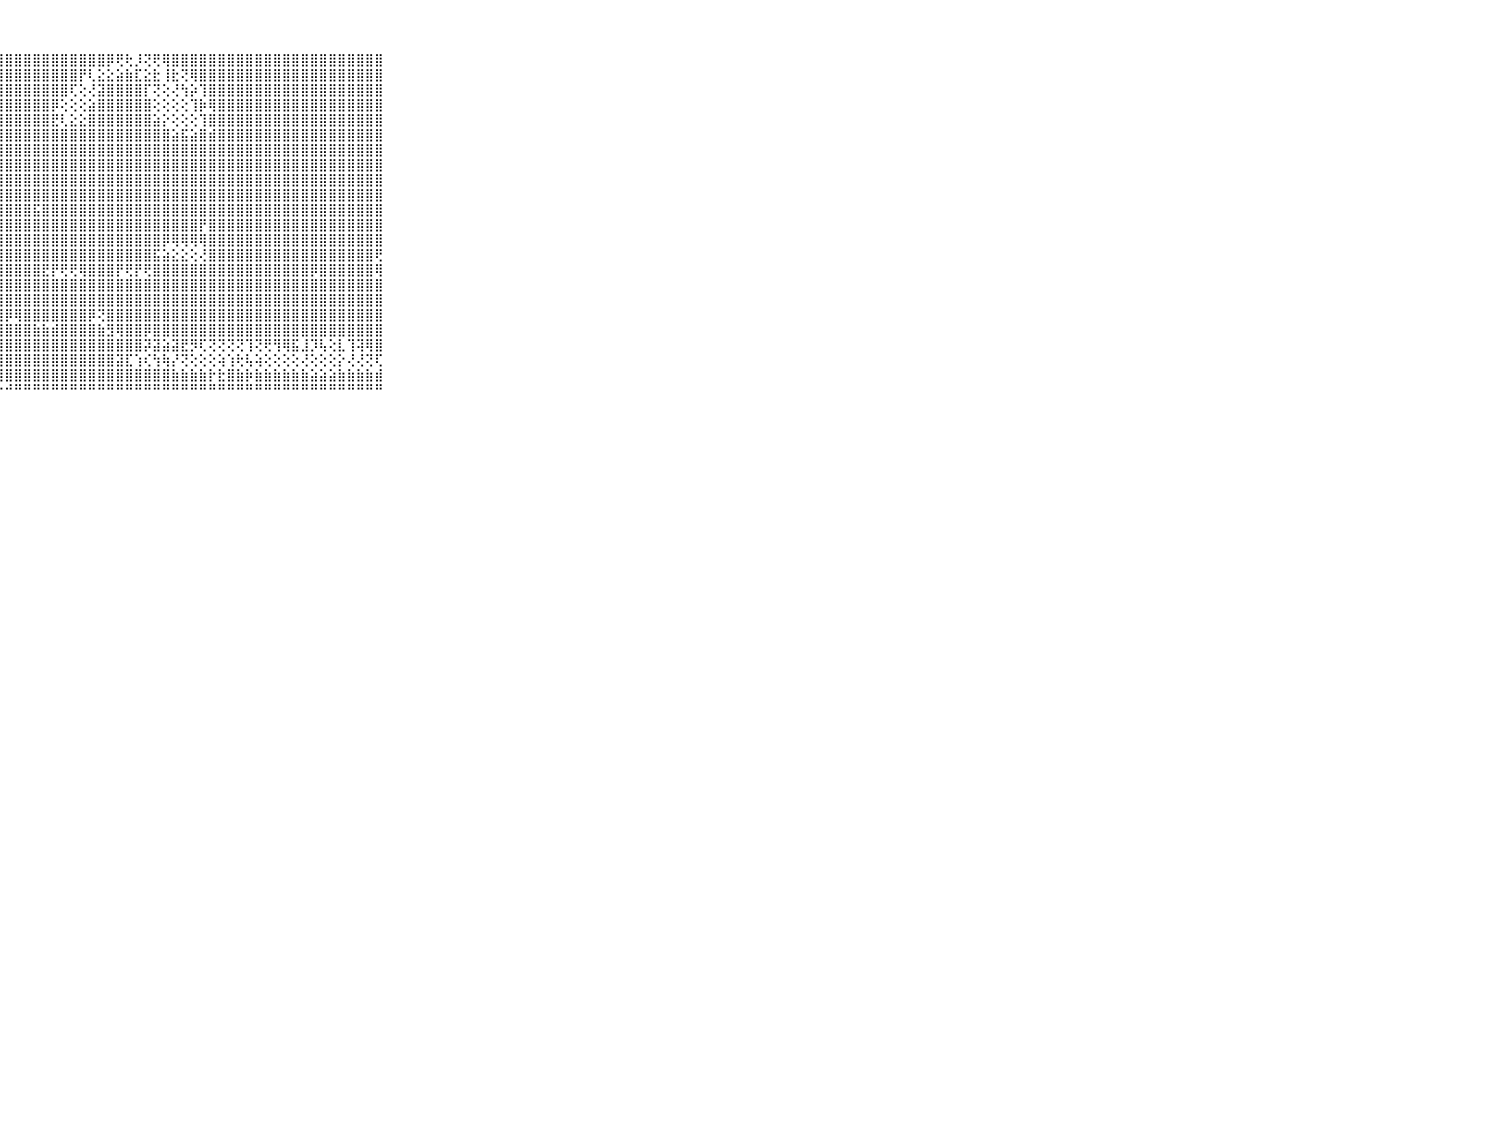

⠀⠀⠀⠀⠀⠀⠀⠀⠀⠀⠀⢸⣿⣿⣿⣿⣿⣿⣿⣿⣿⣿⣿⣿⣿⣿⣿⣿⣿⣿⣿⣿⣿⣿⣿⣿⣿⣿⣿⡿⢟⢗⡸⢝⢟⢿⣿⣿⣿⣿⣿⣿⣿⣿⣿⣿⣿⣿⣿⣿⣿⣿⣿⣿⣿⣿⣿⣿⣿⠀⠀⠀⠀⠀⠀⠀⠀⠀⠀⠀⠀
⠀⠀⠀⠀⠀⠀⠀⠀⠀⠀⠀⢸⣿⣿⣿⣿⣿⣿⣿⣿⣿⣿⣿⣿⣿⣿⣿⣿⣿⣿⣿⣿⣿⣿⣿⣿⡟⢇⣕⣕⣵⣷⣏⣕⣗⢸⣗⢝⢿⣿⣿⣿⣿⣿⣿⣿⣿⣿⣿⣿⣿⣿⣿⣿⣿⣿⣿⣿⣿⠀⠀⠀⠀⠀⠀⠀⠀⠀⠀⠀⠀
⠀⠀⠀⠀⠀⠀⠀⠀⠀⠀⠀⢕⣸⣿⣿⣿⣿⣿⣿⣿⣿⣿⣿⣿⣿⣿⣿⣿⣿⣿⣿⣿⣿⣿⣿⢏⢕⢜⣽⣿⣿⣿⣿⡏⢝⢕⢜⢳⡵⢹⣿⣿⣿⣿⣿⣿⣿⣿⣿⣿⣿⣿⣿⣿⣿⣿⣿⣿⣿⠀⠀⠀⠀⠀⠀⠀⠀⠀⠀⠀⠀
⠀⠀⠀⠀⠀⠀⠀⠀⠀⠀⠀⢱⣿⣿⣿⣿⣿⣿⣿⣿⣿⣿⣿⣿⣿⣿⣿⣿⣿⣿⣿⣿⣿⡿⢕⢕⢕⣵⣿⣿⣿⣿⣿⣿⢕⢕⢕⢕⢹⡷⢿⣿⣿⣿⣿⣿⣿⣿⣿⣿⣿⣿⣿⣿⣿⣿⣿⣿⣿⠀⠀⠀⠀⠀⠀⠀⠀⠀⠀⠀⠀
⠀⠀⠀⠀⠀⠀⠀⠀⠀⠀⠀⢸⣿⣿⣿⣿⣿⣿⣿⣿⣿⣿⣿⣿⣿⣿⣿⣿⣿⣿⣿⣿⣿⣟⢇⣕⣕⣿⣿⣿⣿⣿⣿⣿⣵⡕⢕⢕⢕⢹⣿⣿⣿⣿⣿⣿⣿⣿⣿⣿⣿⣿⣿⣿⣿⣿⣿⣿⣿⠀⠀⠀⠀⠀⠀⠀⠀⠀⠀⠀⠀
⠀⠀⠀⠀⠀⠀⠀⠀⠀⠀⠀⢸⣿⣿⣿⣿⣿⣿⣿⣿⣿⣿⣿⣿⣿⣿⣿⣿⣿⣿⣿⣿⣿⣿⣿⣿⣿⣿⣿⣿⣿⣿⣿⣿⣿⣿⣵⣯⣵⣿⣾⣿⣿⣿⣿⣿⣿⣿⣿⣿⣿⣿⣿⣿⣿⣿⣿⣿⣿⠀⠀⠀⠀⠀⠀⠀⠀⠀⠀⠀⠀
⠀⠀⠀⠀⠀⠀⠀⠀⠀⠀⠀⢸⣿⣿⣿⣿⣿⣿⣿⣿⣿⣿⣿⣿⣿⣿⣿⣿⣿⣿⣿⣿⣿⣿⣿⣿⣿⣿⣿⣿⣿⣿⣿⣿⣿⣿⣿⣿⣿⣿⣿⣿⣿⣿⣿⣿⣿⣿⣿⣿⣿⣿⣿⣿⣿⣿⣿⣿⣿⠀⠀⠀⠀⠀⠀⠀⠀⠀⠀⠀⠀
⠀⠀⠀⠀⠀⠀⠀⠀⠀⠀⠀⢸⣿⣿⣿⣿⣿⣿⣿⣿⣿⣿⣿⣿⣿⣿⣿⣿⣿⣿⣿⣿⣿⣿⣿⣿⣿⣿⣿⣿⣿⣿⣿⣿⣿⣿⣿⣿⣿⣿⣿⣿⣿⣿⣿⣿⣿⣿⣿⣿⣿⣿⣿⣿⣿⣿⣿⣿⣿⠀⠀⠀⠀⠀⠀⠀⠀⠀⠀⠀⠀
⠀⠀⠀⠀⠀⠀⠀⠀⠀⠀⠀⢸⣿⣿⣿⣿⣿⣿⣿⣿⣿⣿⣿⣿⣿⣿⣿⣿⣿⣿⣿⣿⣿⣿⣿⣿⣿⣿⣿⣿⣿⣿⣿⣿⣿⣿⣿⣿⣿⣿⣿⣿⣿⣿⣿⣿⣿⣿⣿⣿⣿⣿⣿⣿⣿⣿⣿⣿⣿⠀⠀⠀⠀⠀⠀⠀⠀⠀⠀⠀⠀
⠀⠀⠀⠀⠀⠀⠀⠀⠀⠀⠀⢸⣿⣿⣿⣿⣿⣿⣿⣿⣿⣿⣿⣿⣿⣿⣿⣿⣿⣿⣿⣿⣿⣿⣿⣿⣿⣿⣿⣿⣿⣿⣿⣿⣿⣿⣿⣿⣿⣿⣿⣿⣿⣿⣿⣿⣿⣿⣿⣿⣿⣿⣿⣿⣿⣿⣿⣿⣿⠀⠀⠀⠀⠀⠀⠀⠀⠀⠀⠀⠀
⠀⠀⠀⠀⠀⠀⠀⠀⠀⠀⠀⢸⣿⣿⣿⣿⣿⣿⣿⣿⣿⣿⣿⣿⣿⣿⣿⣿⣿⣿⣿⣯⣿⣿⣿⣿⣿⣿⣿⣿⣿⣿⣿⣿⣿⣿⣿⣿⣿⣿⣿⣿⣿⣿⣿⣿⣿⣿⣿⣿⣿⣿⣿⣿⣿⣿⣿⣿⣿⠀⠀⠀⠀⠀⠀⠀⠀⠀⠀⠀⠀
⠀⠀⠀⠀⠀⠀⠀⠀⠀⠀⠀⢸⣿⣿⣿⣿⣿⣿⣿⣿⣿⣿⣿⣿⣿⣿⣿⣿⣿⣿⣿⣿⣿⣿⣿⣿⣿⣿⣿⣿⣿⣿⣿⣿⣿⣿⣿⣿⣿⡟⣿⣿⣿⣿⣿⣿⣿⣿⣿⣿⣿⣿⣿⣿⣿⣿⣿⣿⣿⠀⠀⠀⠀⠀⠀⠀⠀⠀⠀⠀⠀
⠀⠀⠀⠀⠀⠀⠀⠀⠀⠀⠀⢜⣟⣿⣿⣿⣿⣿⣿⣿⣿⣿⣿⣿⣿⣿⣿⣿⣿⣿⣿⣿⣿⣿⣿⣿⣿⣿⣿⣿⣿⣿⣿⣿⣿⡿⢿⢿⢿⢿⣿⣿⣿⣿⣿⣿⣿⣿⣿⣿⣿⣿⣿⣿⣿⣿⣿⣿⣿⠀⠀⠀⠀⠀⠀⠀⠀⠀⠀⠀⠀
⠀⠀⠀⠀⠀⠀⠀⠀⠀⠀⠀⢱⣿⣮⣝⣝⣿⣿⣿⣿⣿⣿⣿⣿⣿⣿⣿⣿⣿⣿⣿⣿⣿⣿⣿⣿⣿⣿⣿⣿⣿⣿⣿⣿⣯⣵⣕⣕⢕⢜⣿⣿⣿⣿⣿⣿⣿⣿⣿⣿⣿⣿⣿⣿⣿⣿⣿⣿⢟⠀⠀⠀⠀⠀⠀⠀⠀⠀⠀⠀⠀
⠀⠀⠀⠀⠀⠀⠀⠀⠀⠀⠀⢨⣽⣽⣝⣝⣍⣝⣝⣝⣝⣝⣽⣟⣟⣟⣻⣿⣿⣿⣿⣿⣟⡟⢟⢟⢿⣿⣿⣿⡟⢟⡟⢟⣿⣿⣿⣿⣿⣿⣿⣿⣿⣿⣿⣿⣿⣿⣿⣿⣿⡿⣿⣿⣿⣿⣿⣿⢿⠀⠀⠀⠀⠀⠀⠀⠀⠀⠀⠀⠀
⠀⠀⠀⠀⠀⠀⠀⠀⠀⠀⠀⢸⣿⣿⣿⣿⣿⣿⣿⣿⣿⣿⣿⣿⣿⣿⣿⣿⣿⣿⣿⣿⣿⣿⣿⣿⣿⣿⣿⣿⣿⣿⣿⣿⣿⣿⣿⣿⣿⣿⣿⣿⣿⣿⣿⣿⣿⣿⣿⣿⣿⣿⣿⣿⣿⣿⣿⣿⣿⠀⠀⠀⠀⠀⠀⠀⠀⠀⠀⠀⠀
⠀⠀⠀⠀⠀⠀⠀⠀⠀⠀⠀⢸⣿⣿⣿⣿⣿⣿⣿⣿⣿⣿⣿⣿⣿⣿⣿⣿⣿⣿⣿⣿⣿⣿⣿⣿⣿⣿⣿⣿⣿⣿⣿⣿⣿⣿⣿⣿⣿⣿⣿⣿⣿⣿⣿⣿⣿⣿⣿⣿⣿⣿⣿⣿⣿⣿⣿⣿⣿⠀⠀⠀⠀⠀⠀⠀⠀⠀⠀⠀⠀
⠀⠀⠀⠀⠀⠀⠀⠀⠀⠀⠀⢸⣿⣿⣿⣿⣿⣿⣿⣿⣿⣿⣿⣿⣿⣿⣿⣿⡿⢿⣿⣿⣿⣿⣿⣿⣿⡿⢝⣿⣿⣿⣿⣿⣿⣿⣿⣿⣿⣿⣿⣿⣿⣿⣿⣿⣿⣿⣿⣿⣿⣿⣿⣿⣿⣿⣿⣿⣿⠀⠀⠀⠀⠀⠀⠀⠀⠀⠀⠀⠀
⠀⠀⠀⠀⠀⠀⠀⠀⠀⠀⠀⢸⣿⣿⣿⣿⣿⣿⣿⣿⣿⣿⣿⣿⣿⣿⣿⣿⣿⣿⣿⣷⣷⣾⣿⣿⣿⣿⣷⣻⢿⣿⣿⡿⣿⣿⣿⣿⣿⣿⣿⣿⣿⣿⣿⣿⣿⣿⣿⣿⣿⣿⣿⣿⣿⣿⣿⣿⣿⠀⠀⠀⠀⠀⠀⠀⠀⠀⠀⠀⠀
⠀⠀⠀⠀⠀⠀⠀⠀⠀⠀⠀⢸⣿⣿⣿⣿⣿⣿⣿⣿⣿⣿⣿⣿⣿⣿⣿⣿⣿⣿⣿⣿⣿⣿⣿⣿⣿⣿⣿⣿⣿⣿⣿⡽⣽⣵⣽⣟⡻⢏⢝⢝⢝⢝⢹⢝⢟⢻⢿⣯⣸⡹⢧⢕⣇⢹⢽⢿⣿⠀⠀⠀⠀⠀⠀⠀⠀⠀⠀⠀⠀
⠀⠀⠀⠀⠀⠀⠀⠀⠀⠀⠀⢸⣿⡻⣹⣵⣾⣟⣿⣿⣟⣺⣿⣿⣿⣿⣿⣿⣿⣿⣿⣿⣿⣿⣿⣿⣿⣿⣿⣿⣽⣏⢱⢎⢳⢷⡜⢝⢕⢕⢕⢵⢱⢗⢧⢵⢕⢕⢕⢕⢜⢕⢕⢕⡕⢜⢜⢝⢏⠀⠀⠀⠀⠀⠀⠀⠀⠀⠀⠀⠀
⠀⠀⠀⠀⠀⠀⠀⠀⠀⠀⠀⢜⣿⣷⢼⡿⢿⣿⣿⣷⣿⣿⣿⣿⣿⣿⣿⣿⣿⣿⣿⣿⣿⣿⣿⣿⣿⣿⣿⣿⣿⣿⣿⣿⣿⣿⣷⣷⣷⣷⡗⣗⣿⣷⡷⣷⣷⣷⣷⣷⣷⣵⣵⣵⣷⣷⣷⣷⣾⠀⠀⠀⠀⠀⠀⠀⠀⠀⠀⠀⠀
⠀⠀⠀⠀⠀⠀⠀⠀⠀⠀⠀⠘⠓⠚⠃⠑⠛⠚⠛⠛⠛⠛⠛⠛⠛⠛⠛⠓⠚⠛⠛⠛⠛⠛⠛⠛⠛⠛⠛⠛⠛⠛⠛⠛⠛⠛⠛⠛⠛⠛⠛⠛⠛⠛⠛⠛⠛⠛⠛⠛⠛⠛⠛⠛⠛⠛⠛⠛⠛⠀⠀⠀⠀⠀⠀⠀⠀⠀⠀⠀⠀